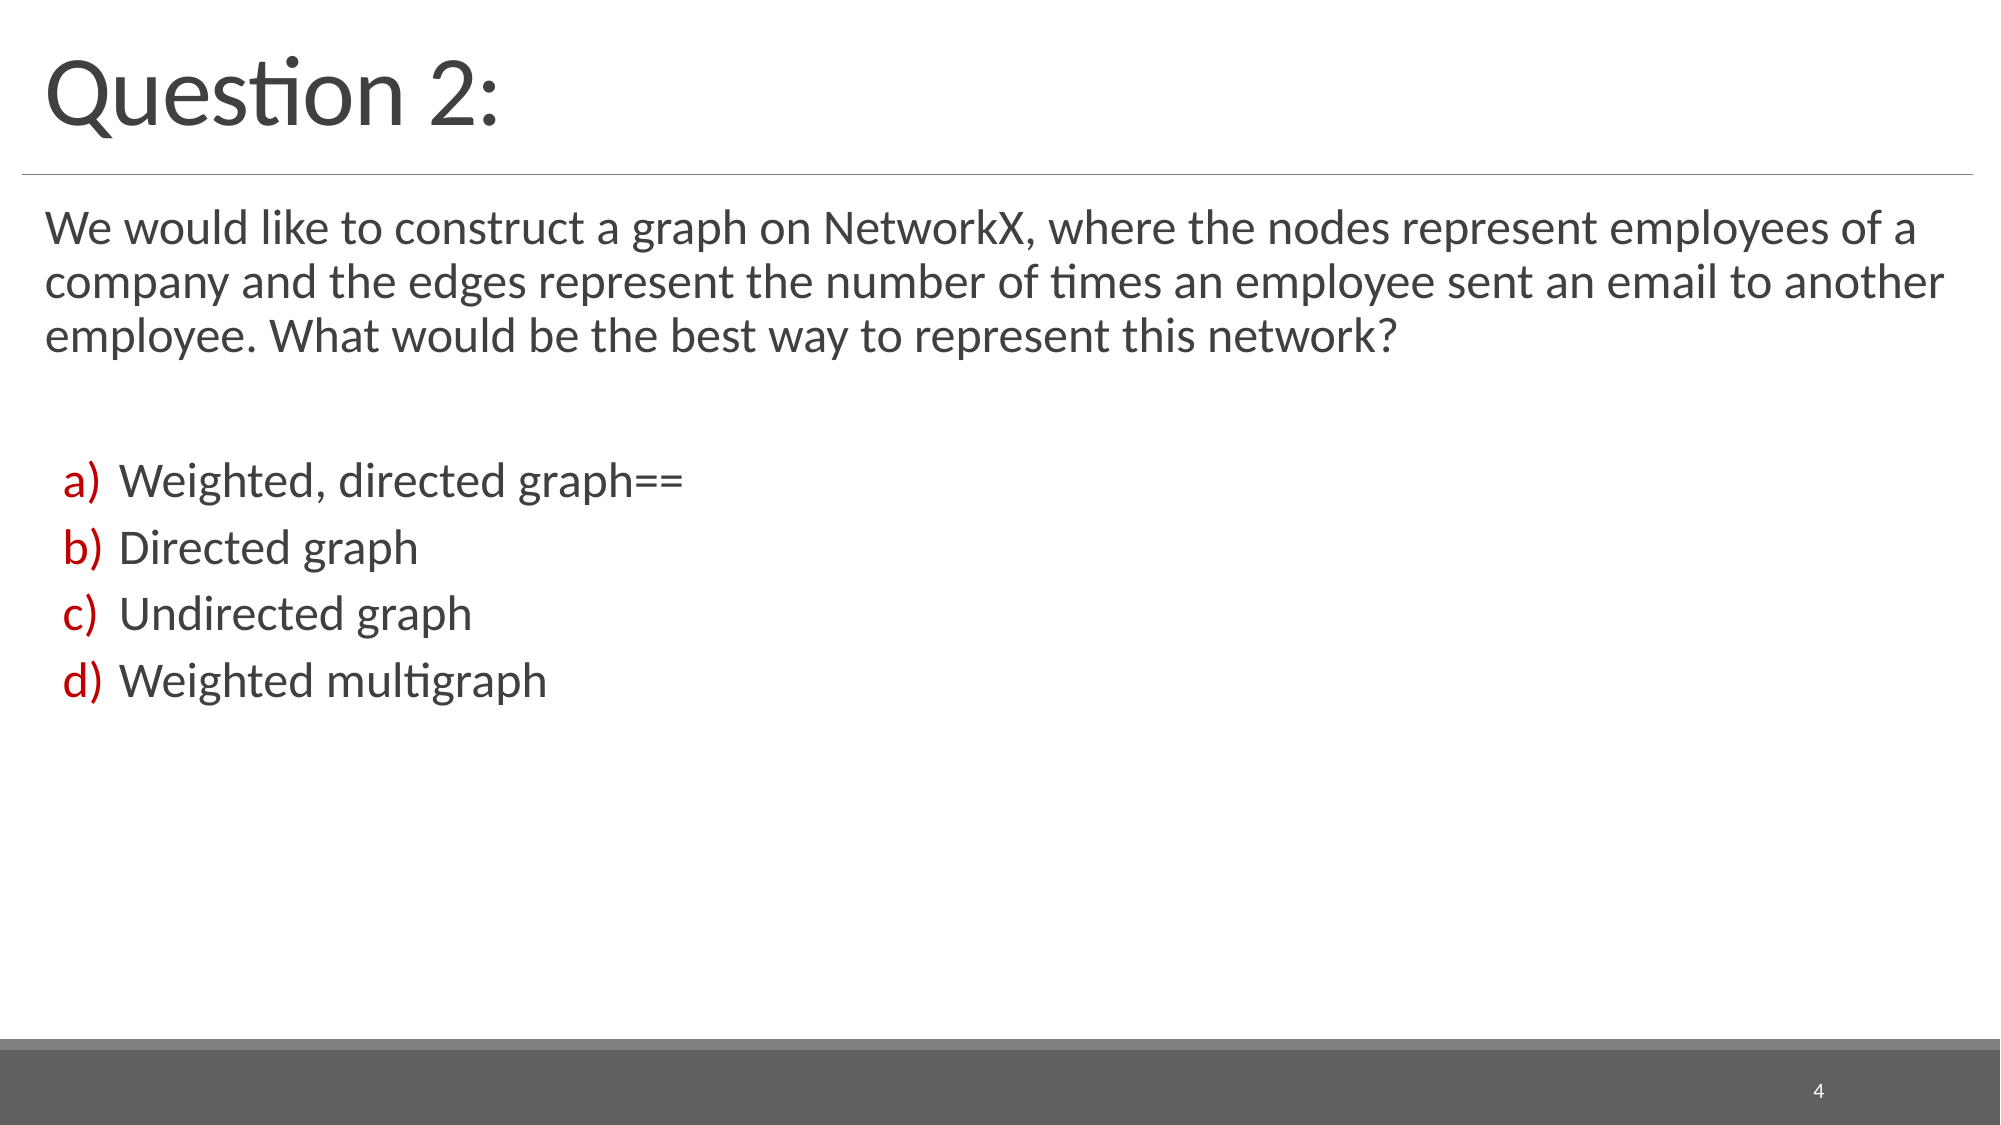

# Question 2:
We would like to construct a graph on NetworkX, where the nodes represent employees of a company and the edges represent the number of times an employee sent an email to another employee. What would be the best way to represent this network?

Weighted, directed graph==
Directed graph
Undirected graph
Weighted multigraph

4